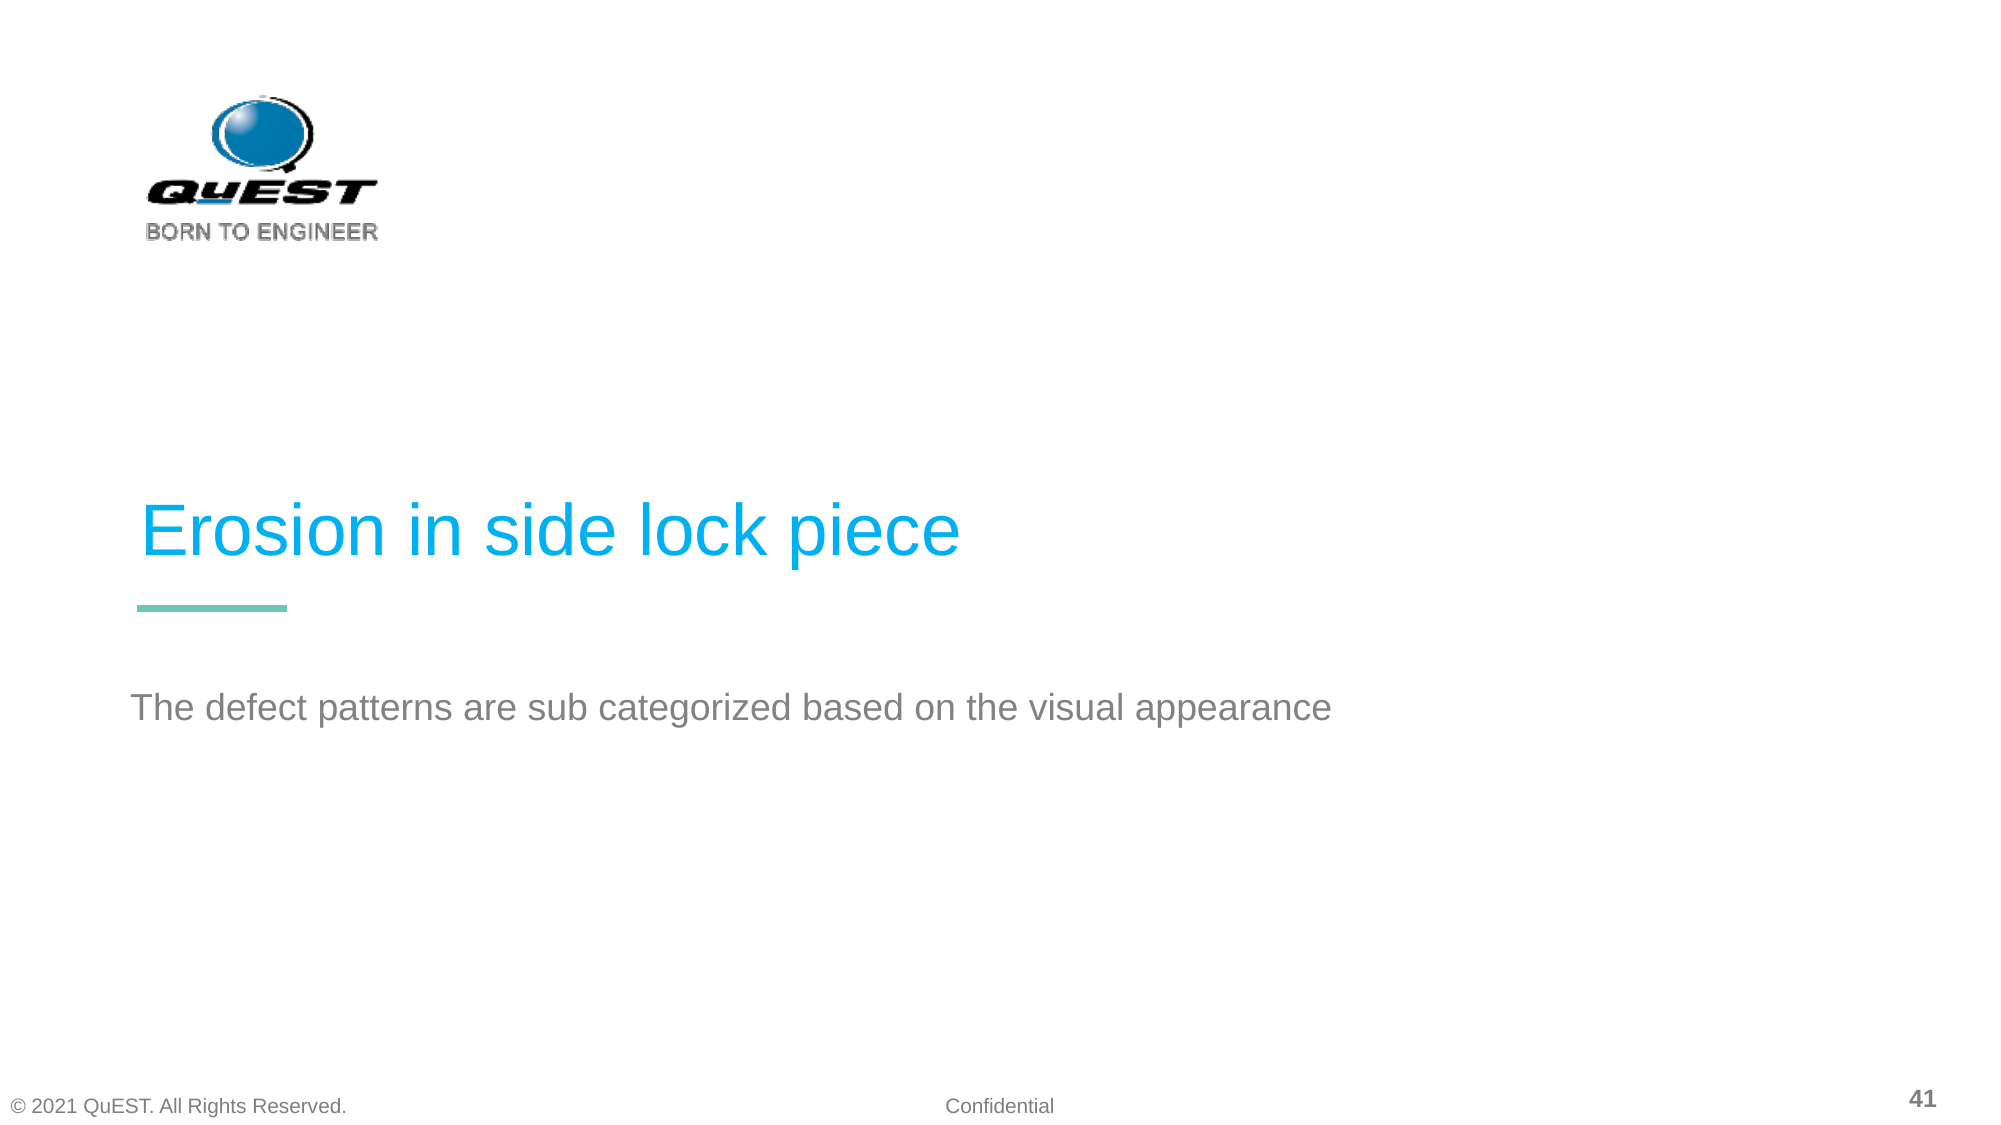

# Erosion in side lock piece
The defect patterns are sub categorized based on the visual appearance